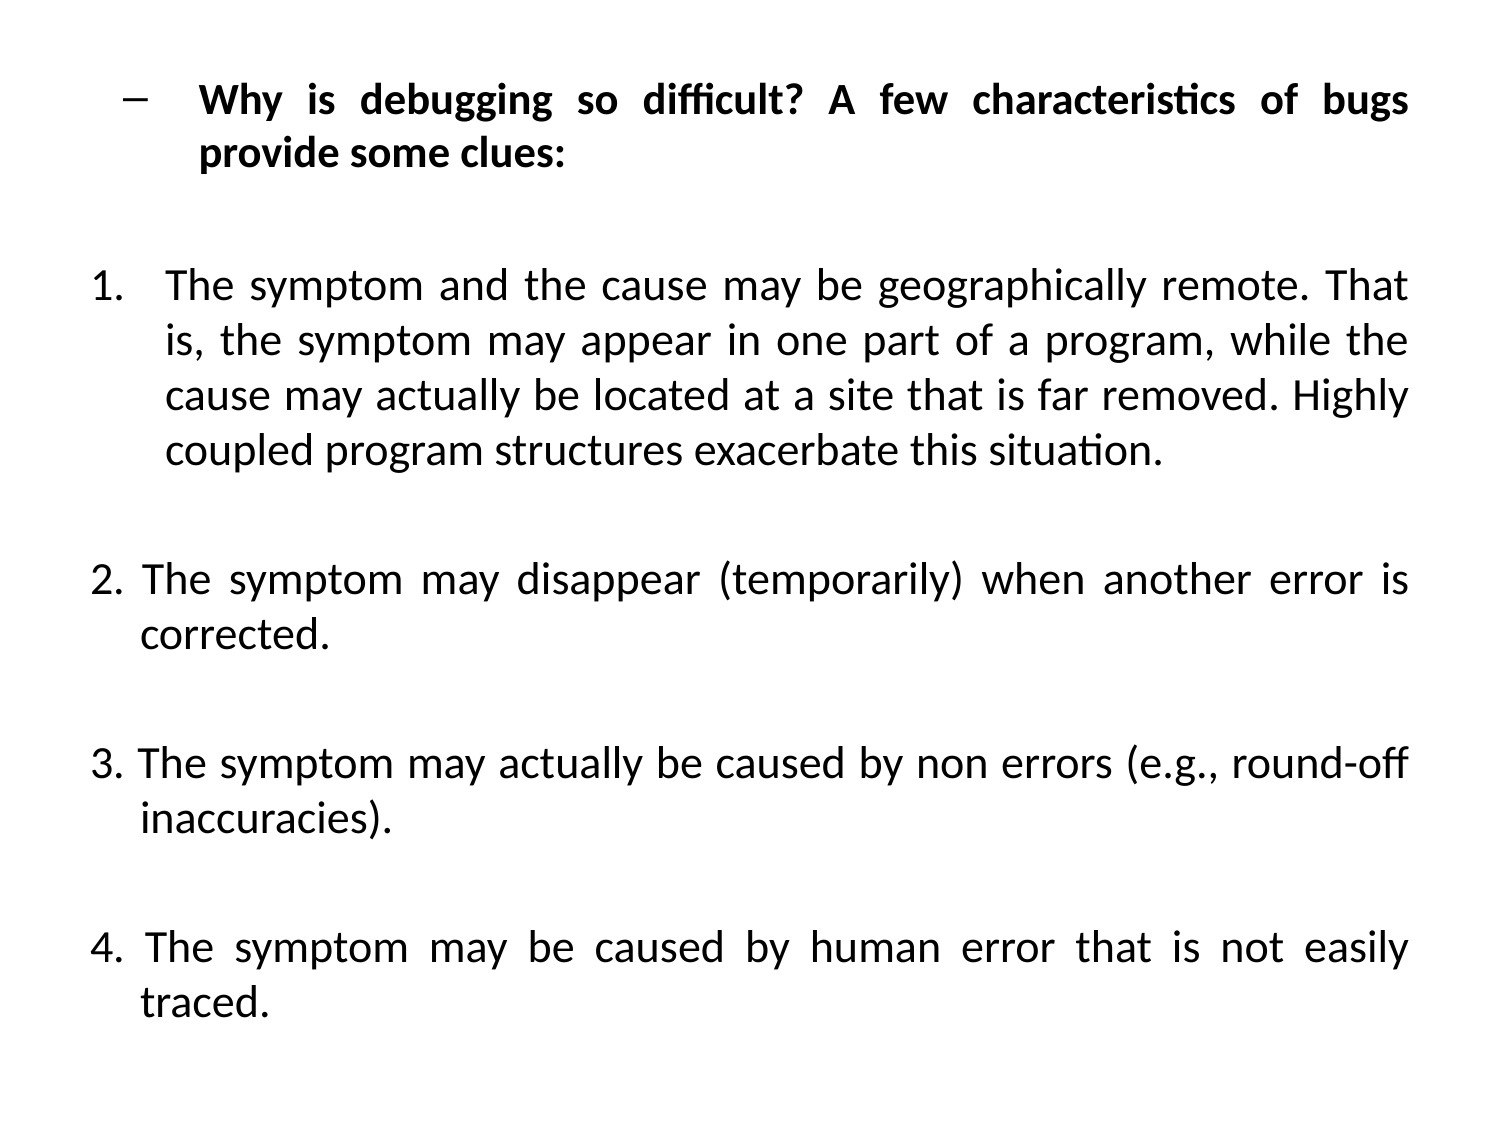

Why is debugging so difficult? A few characteristics of bugs provide some clues:

The symptom and the cause may be geographically remote. That is, the symptom may appear in one part of a program, while the cause may actually be located at a site that is far removed. Highly coupled program structures exacerbate this situation.

2. The symptom may disappear (temporarily) when another error is corrected.

3. The symptom may actually be caused by non errors (e.g., round-off inaccuracies).

4. The symptom may be caused by human error that is not easily traced.